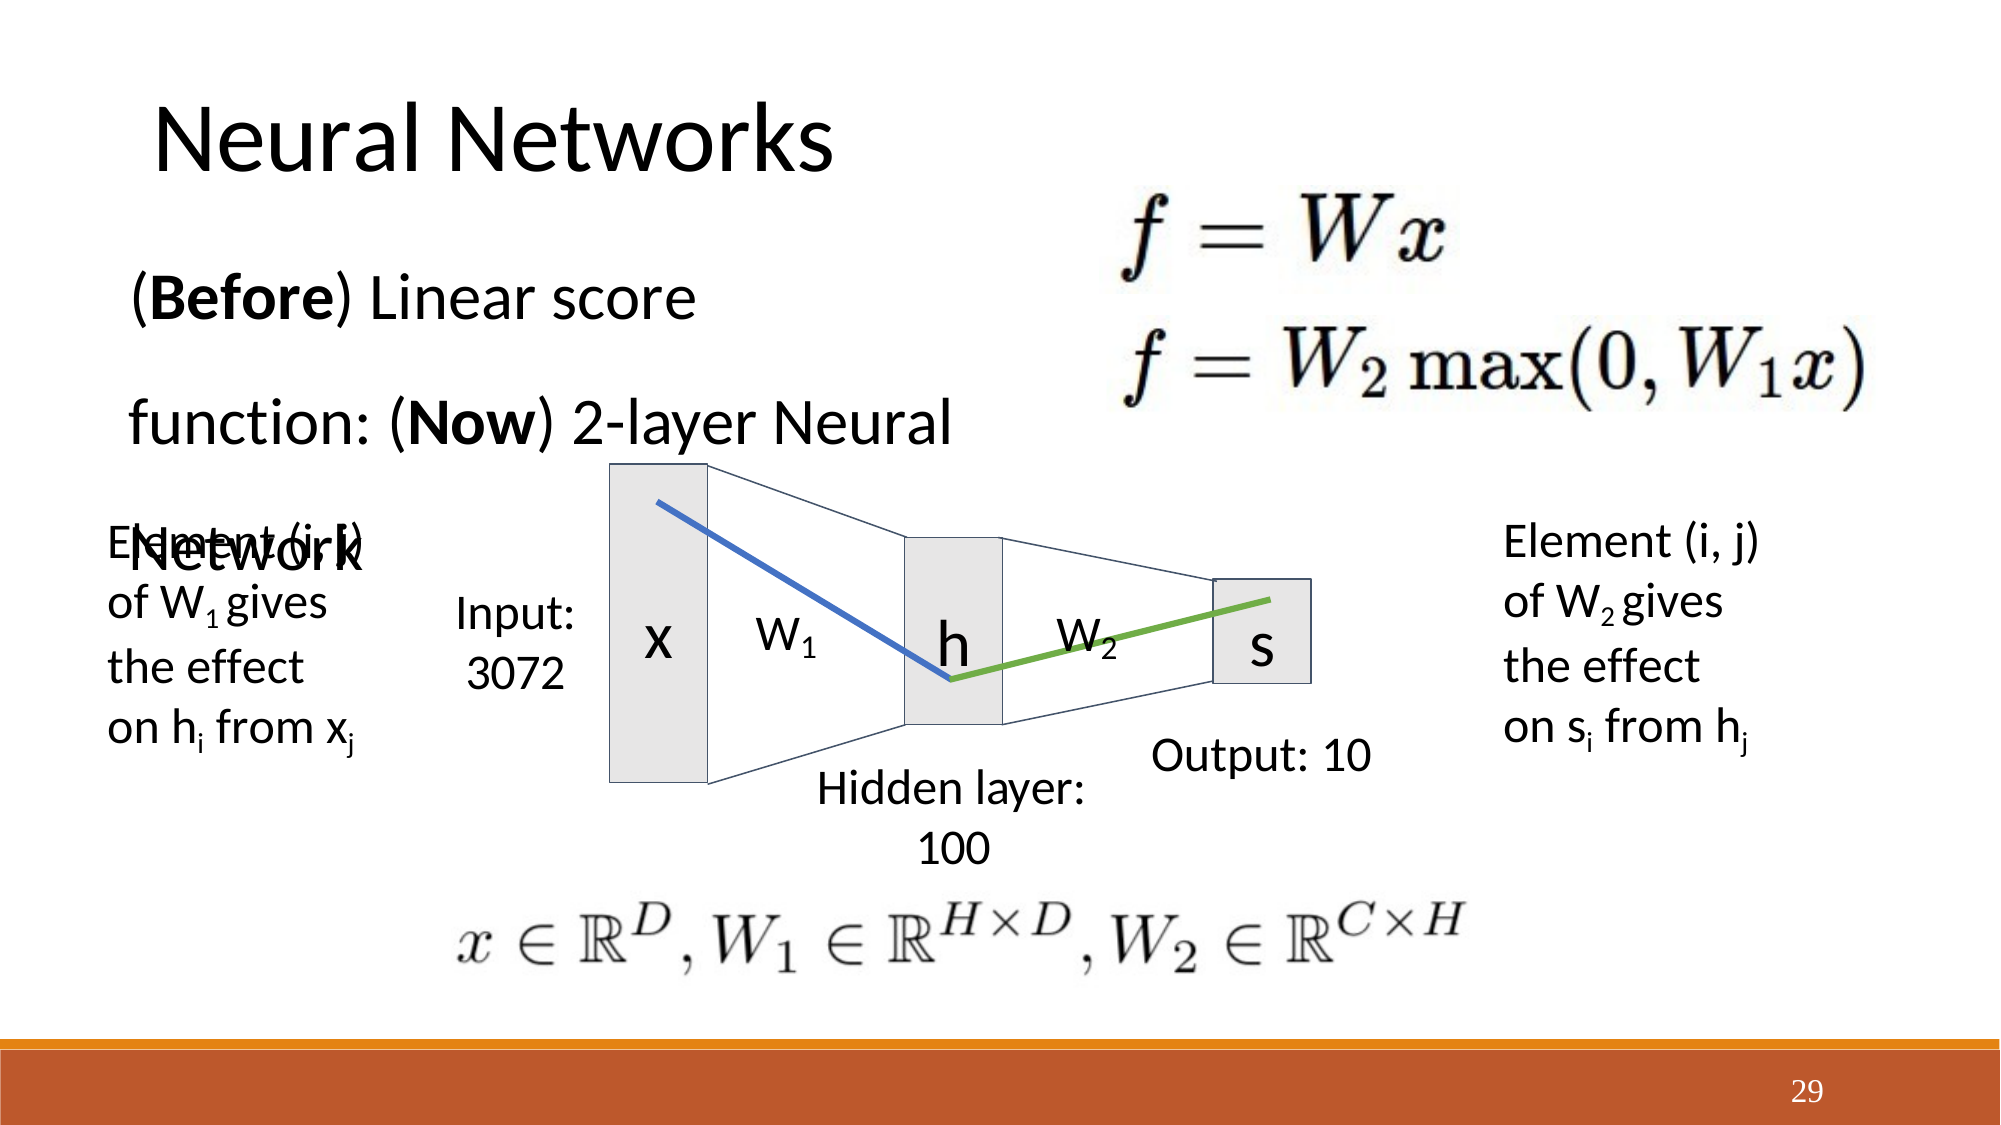

Neural Networks

(Before) Linear score function: (Now) 2-layer Neural Network

Element (i, j) of W2 gives the effect on si from hj
Element (i, j) of W1 gives the effect on hi from xj

Input: 3072
x

h
s
W
W
1
2

Output: 10

Hidden layer: 100

29